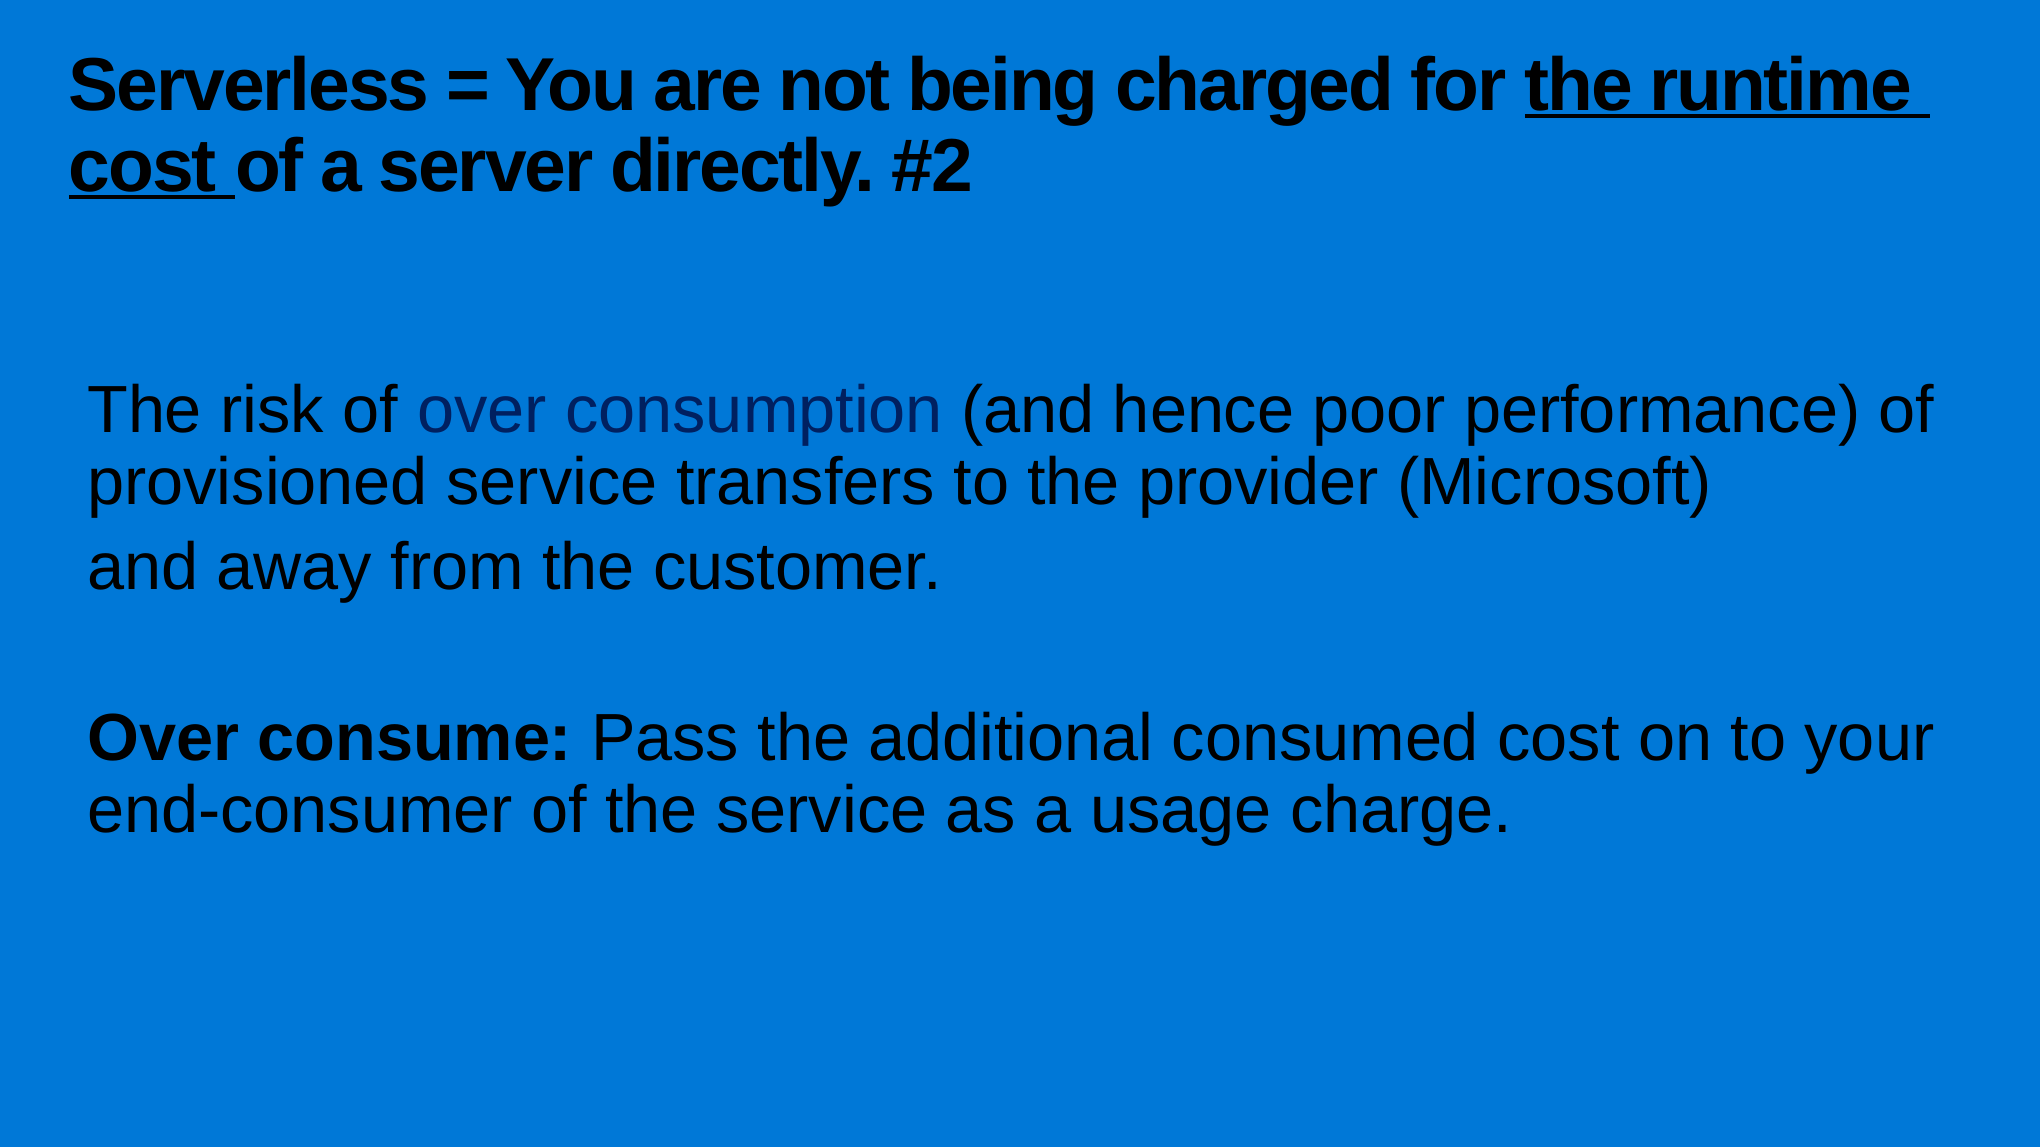

# Serverless = You are not being charged for the runtime cost of a server directly. #2

The risk of over consumption (and hence poor performance) of provisioned service transfers to the provider (Microsoft)
and away from the customer.

Over consume: Pass the additional consumed cost on to your end-consumer of the service as a usage charge.